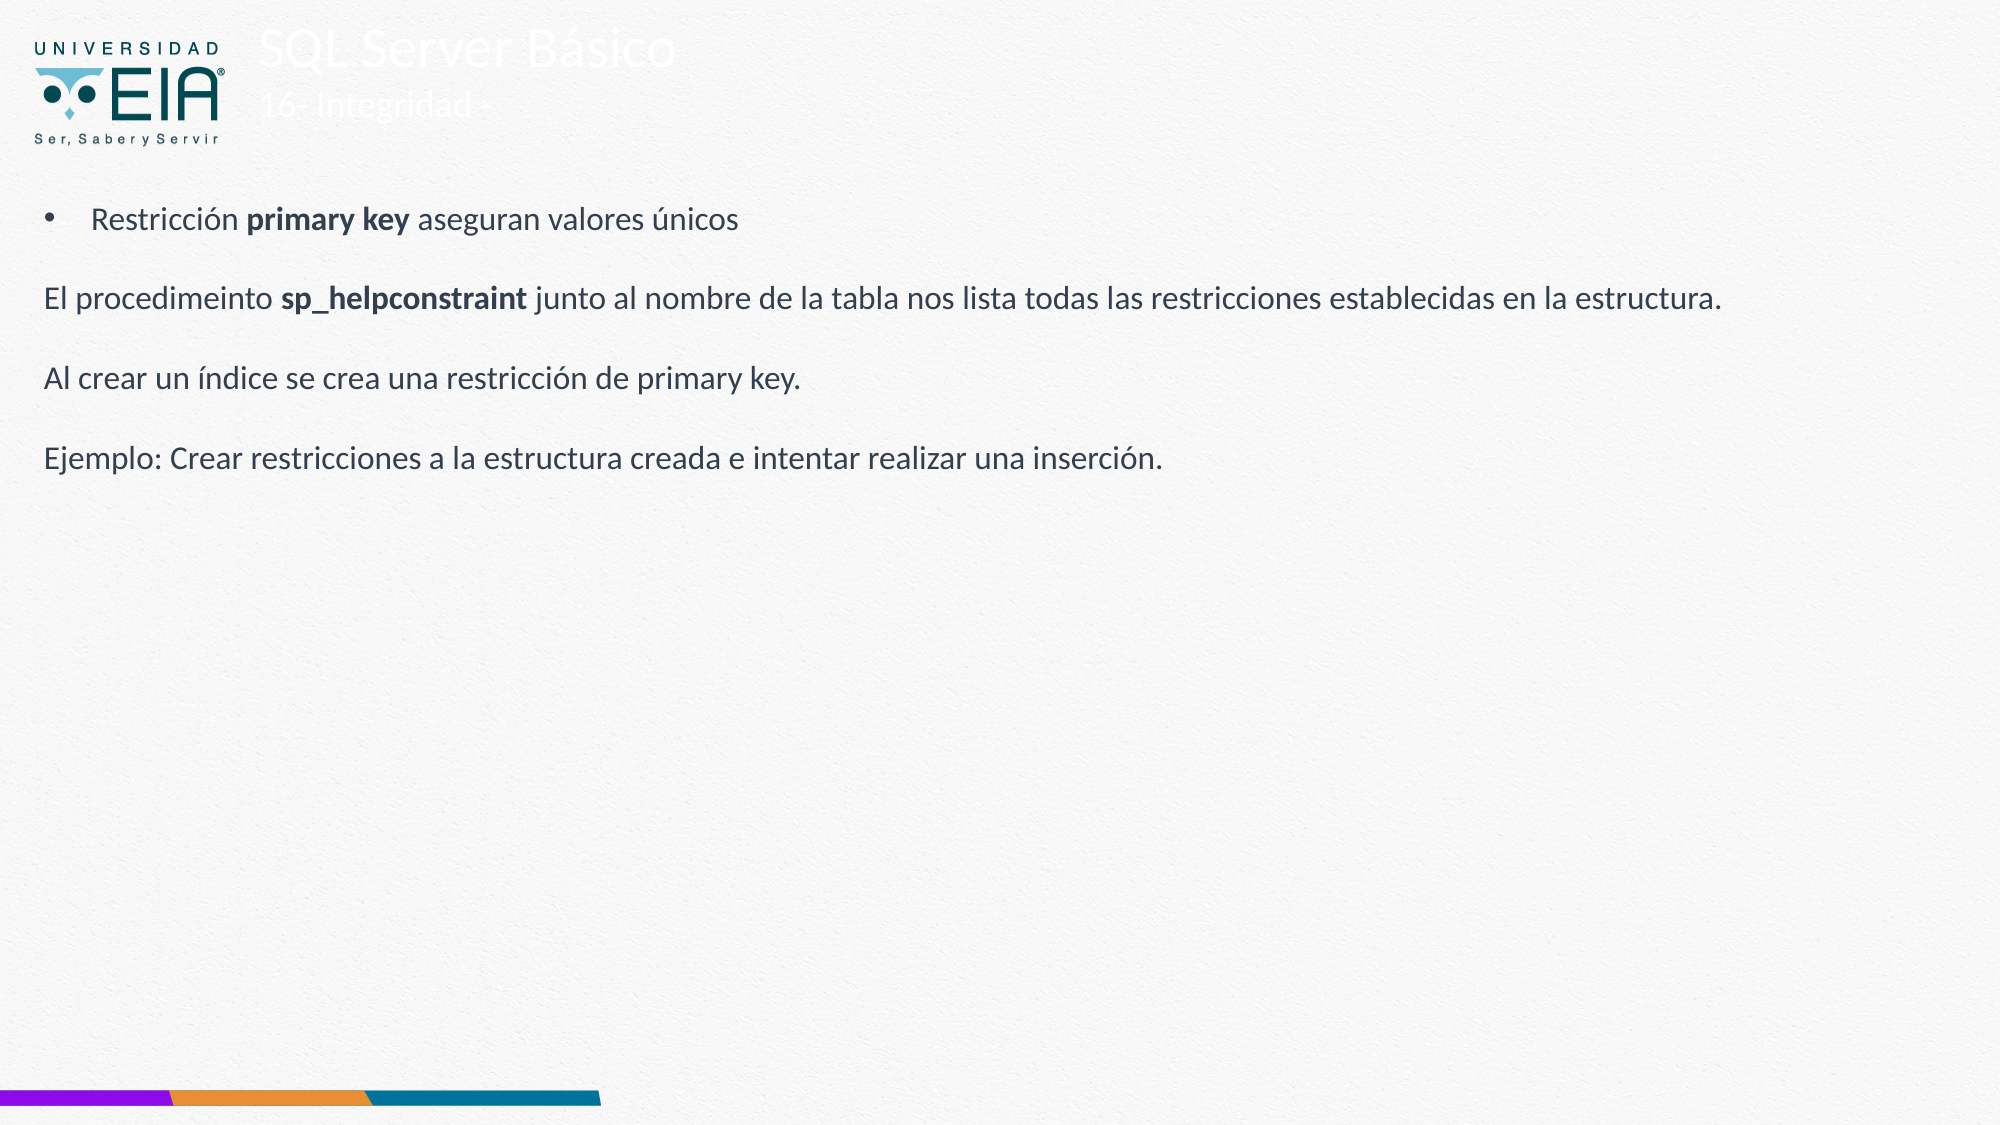

SQL Server Básico
16- Integridad -
Restricción primary key aseguran valores únicos

El procedimeinto sp_helpconstraint junto al nombre de la tabla nos lista todas las restricciones establecidas en la estructura.

Al crear un índice se crea una restricción de primary key.

Ejemplo: Crear restricciones a la estructura creada e intentar realizar una inserción.